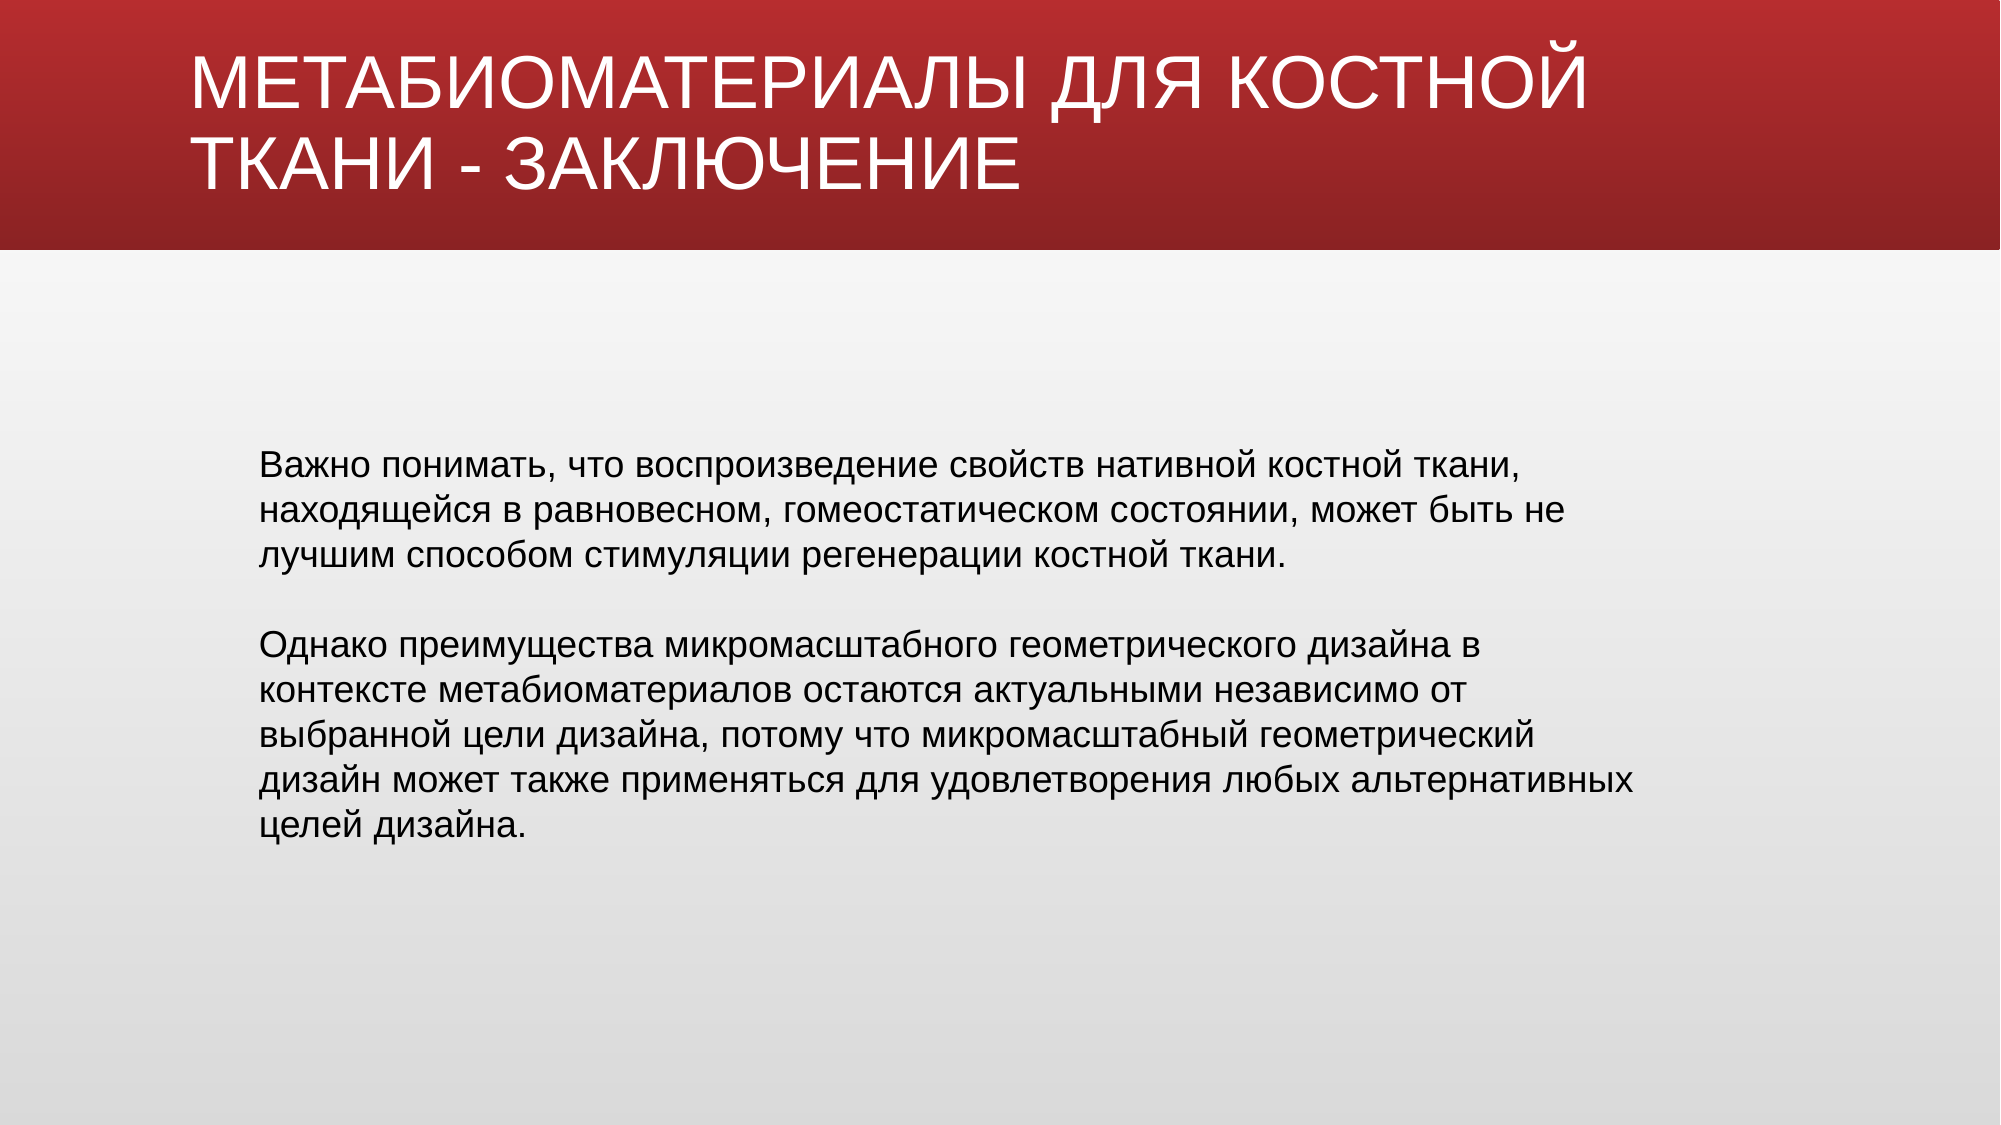

# МЕТАБИОМАТЕРИАЛЫ ДЛЯ КОСТНОЙ ТКАНИ - ЗАКЛЮЧЕНИЕ
Важно понимать, что воспроизведение свойств нативной костной ткани, находящейся в равновесном, гомеостатическом состоянии, может быть не лучшим способом стимуляции регенерации костной ткани.

Однако преимущества микромасштабного геометрического дизайна в контексте метабиоматериалов остаются актуальными независимо от выбранной цели дизайна, потому что микромасштабный геометрический дизайн может также применяться для удовлетворения любых альтернативных целей дизайна.